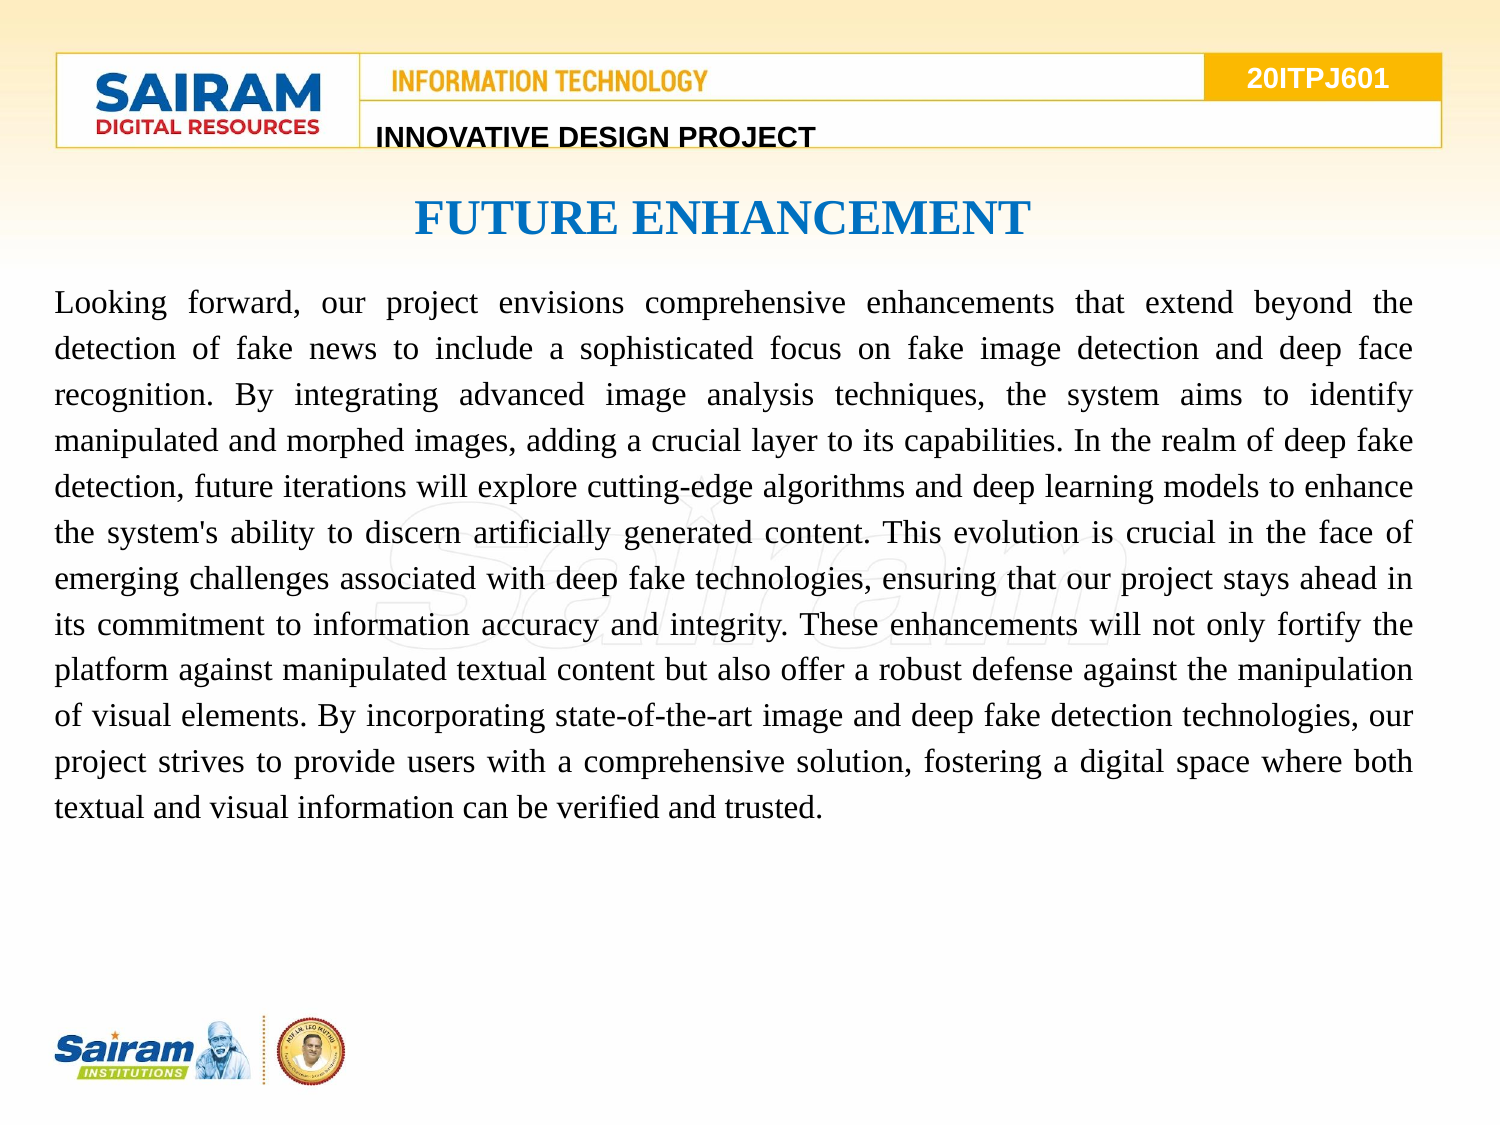

20ITPJ601
INNOVATIVE DESIGN PROJECT
# FUTURE ENHANCEMENT
Looking forward, our project envisions comprehensive enhancements that extend beyond the detection of fake news to include a sophisticated focus on fake image detection and deep face recognition. By integrating advanced image analysis techniques, the system aims to identify manipulated and morphed images, adding a crucial layer to its capabilities. In the realm of deep fake detection, future iterations will explore cutting-edge algorithms and deep learning models to enhance the system's ability to discern artificially generated content. This evolution is crucial in the face of emerging challenges associated with deep fake technologies, ensuring that our project stays ahead in its commitment to information accuracy and integrity. These enhancements will not only fortify the platform against manipulated textual content but also offer a robust defense against the manipulation of visual elements. By incorporating state-of-the-art image and deep fake detection technologies, our project strives to provide users with a comprehensive solution, fostering a digital space where both textual and visual information can be verified and trusted.